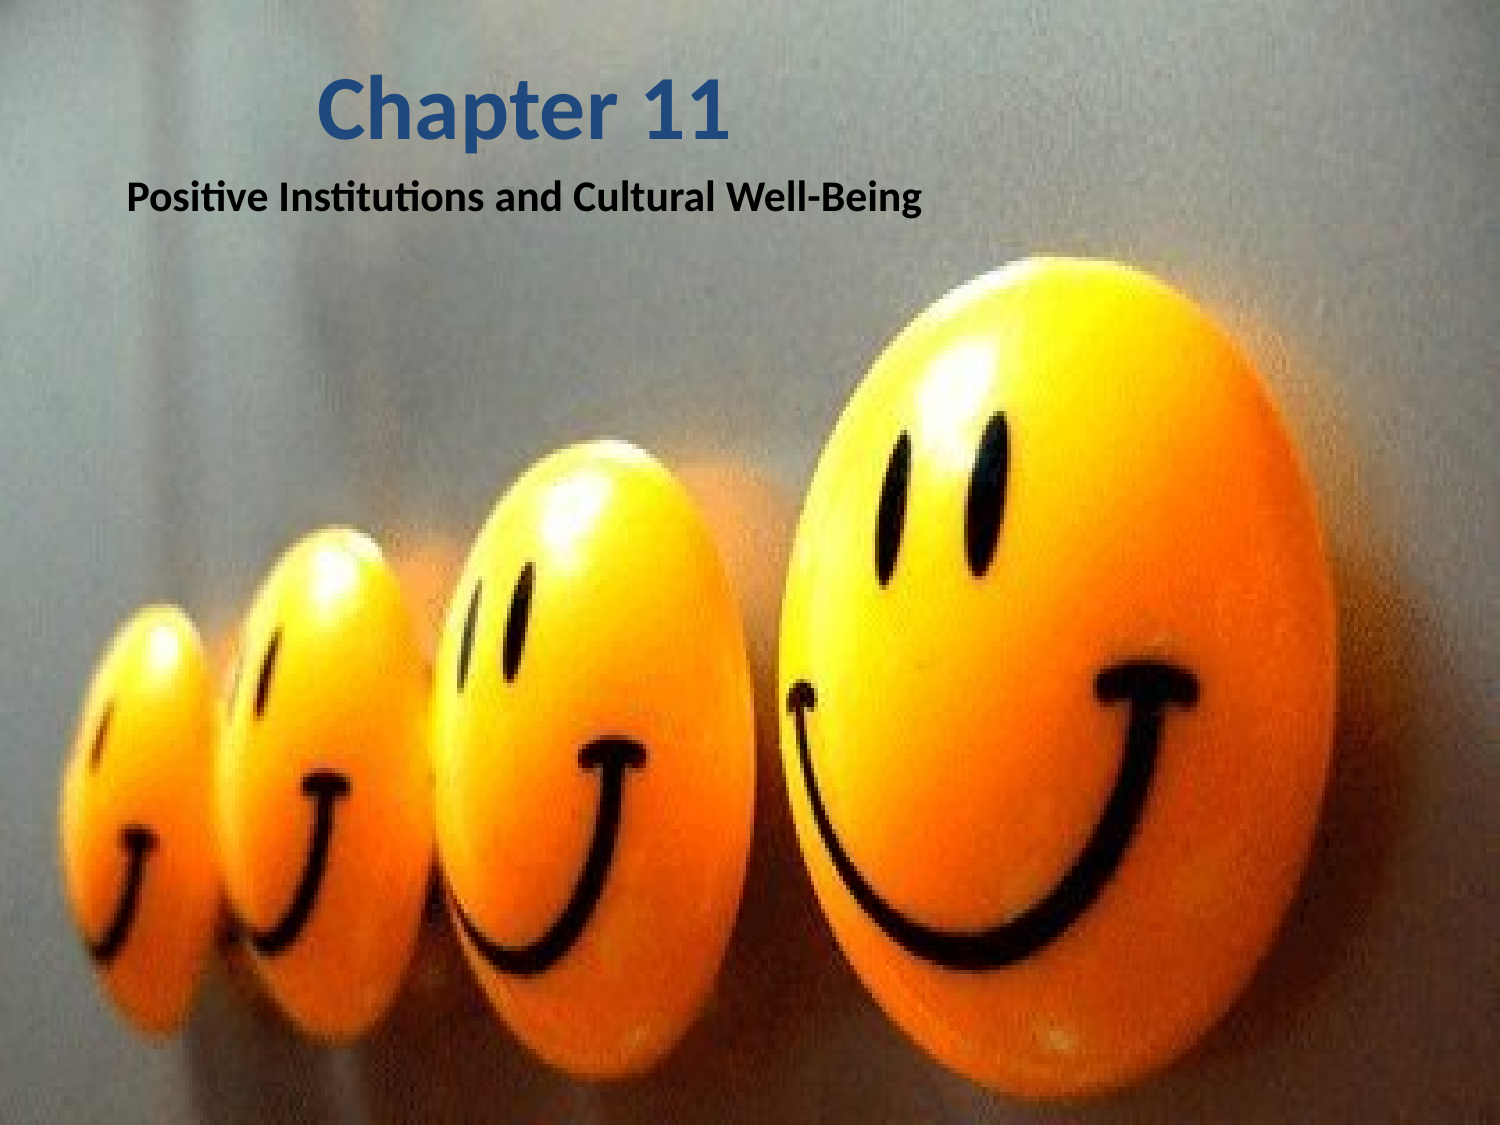

Chapter 11
Positive Institutions and Cultural Well-Being